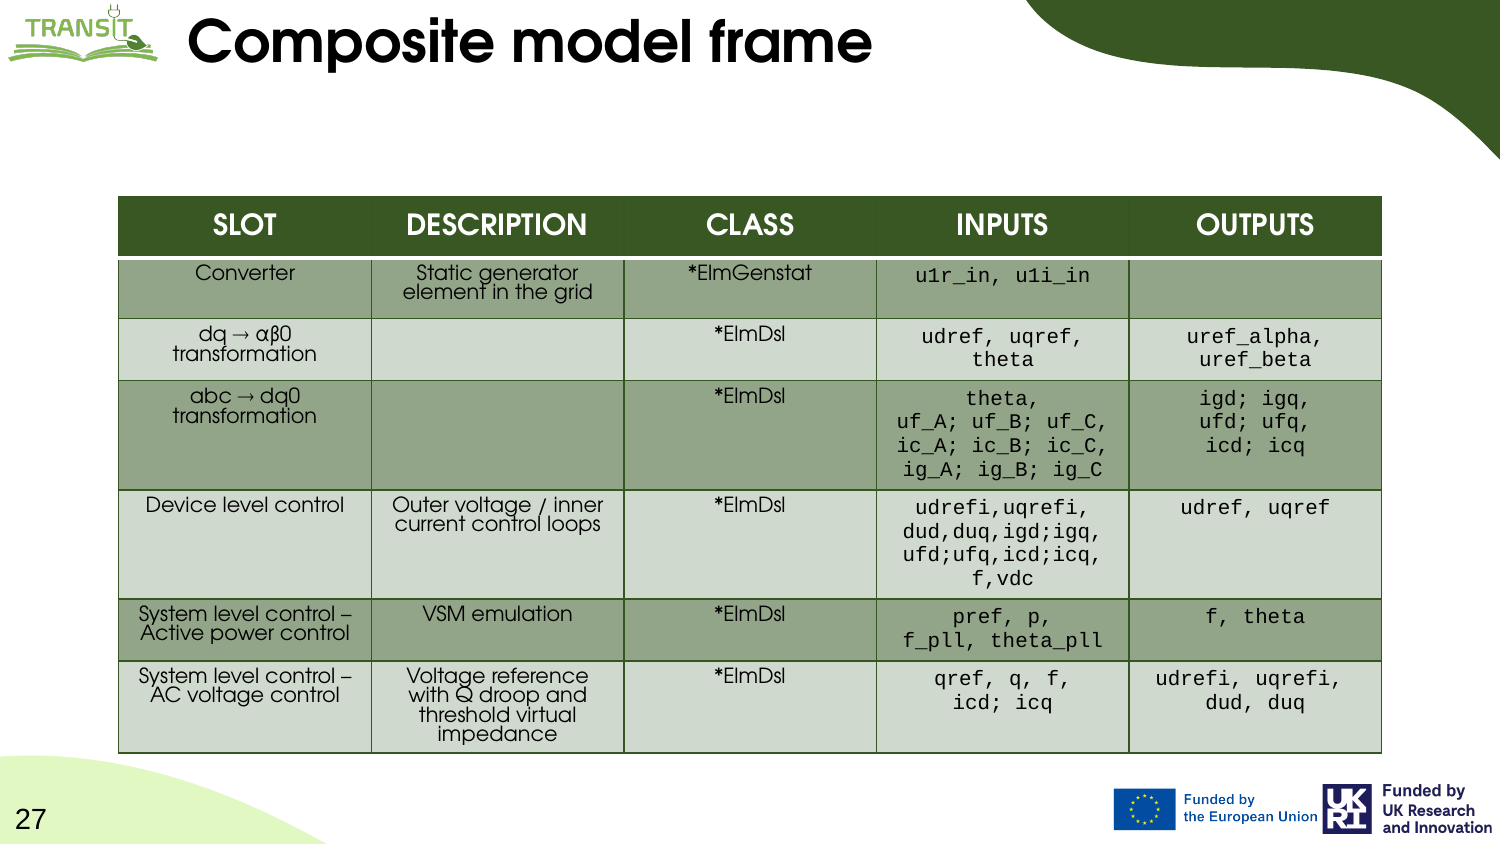

# Composite model frame
| SLOT | DESCRIPTION | CLASS | INPUTS | OUTPUTS |
| --- | --- | --- | --- | --- |
| Converter | Static generator element in the grid | \*ElmGenstat | u1r\_in, u1i\_in |  |
| dq → αβ0 transformation |  | \*ElmDsl | udref, uqref, theta | uref\_alpha, uref\_beta |
| abc → dq0 transformation |  | \*ElmDsl | theta, uf\_A; uf\_B; uf\_C, ic\_A; ic\_B; ic\_C, ig\_A; ig\_B; ig\_C | igd; igq, ufd; ufq, icd; icq |
| Device level control | Outer voltage / inner current control loops | \*ElmDsl | udrefi,uqrefi, dud,duq,igd;igq, ufd;ufq,icd;icq, f,vdc | udref, uqref |
| System level control – Active power control | VSM emulation | \*ElmDsl | pref, p, f\_pll, theta\_pll | f, theta |
| System level control – AC voltage control | Voltage reference with Q droop and threshold virtual impedance | \*ElmDsl | qref, q, f, icd; icq | udrefi, uqrefi, dud, duq |